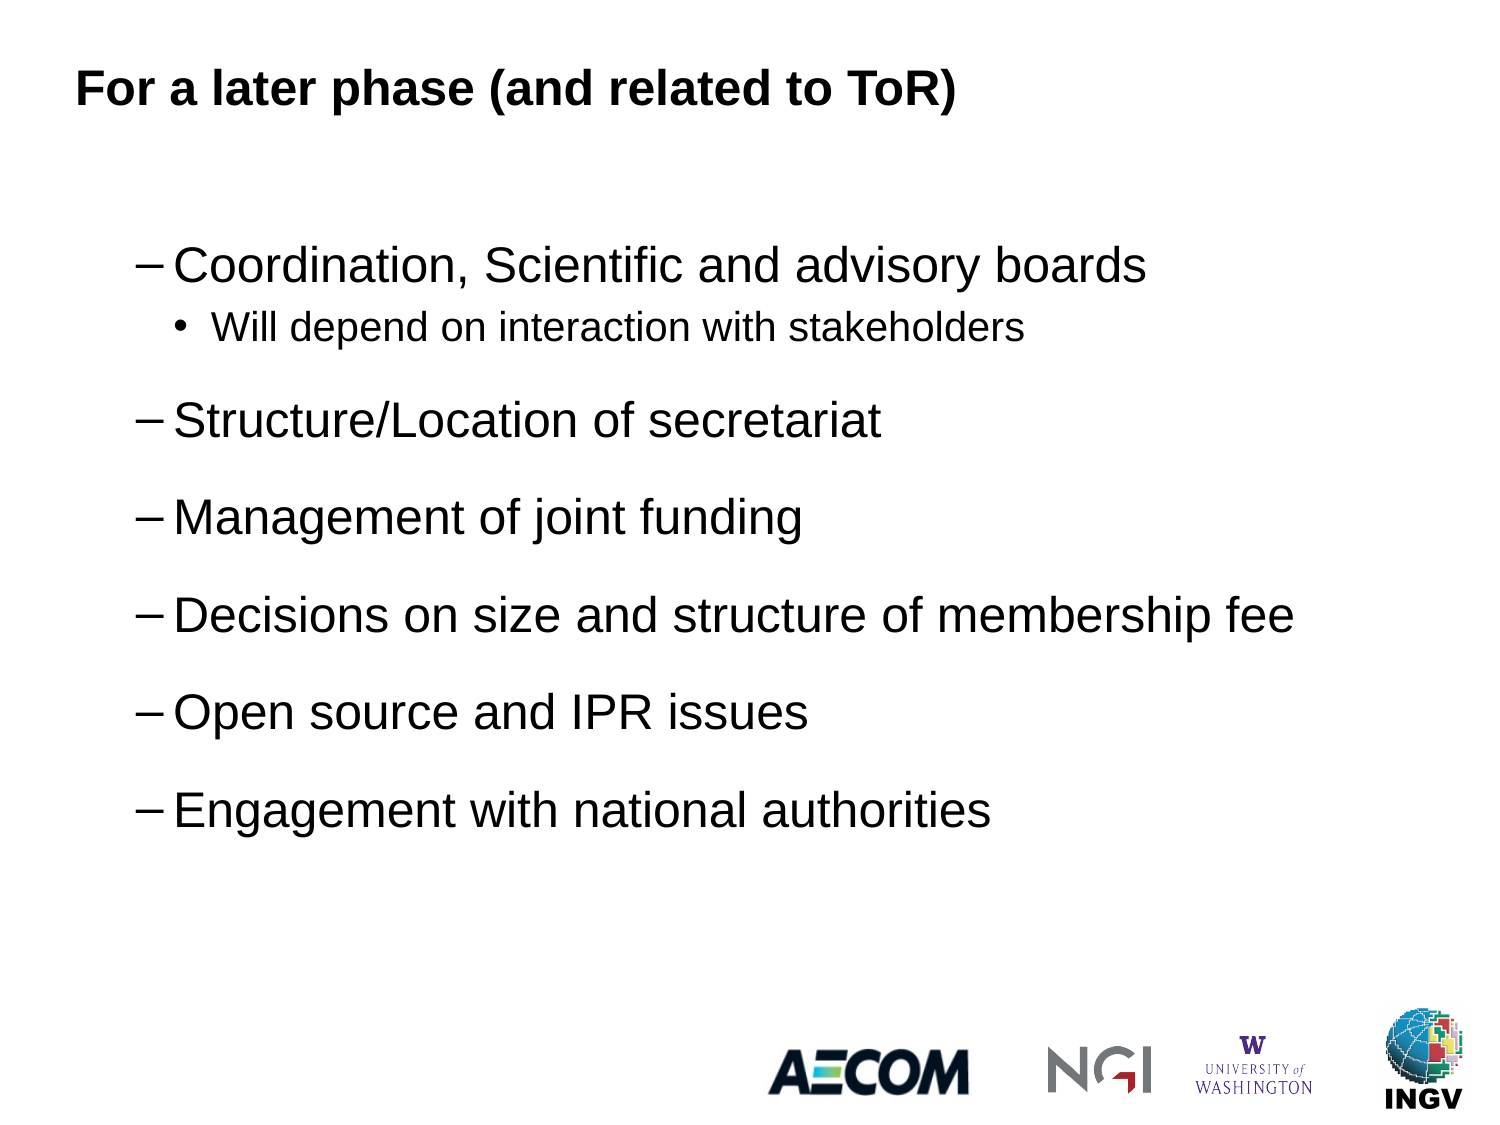

# For a later phase (and related to ToR)
Coordination, Scientific and advisory boards
Will depend on interaction with stakeholders
Structure/Location of secretariat
Management of joint funding
Decisions on size and structure of membership fee
Open source and IPR issues
Engagement with national authorities